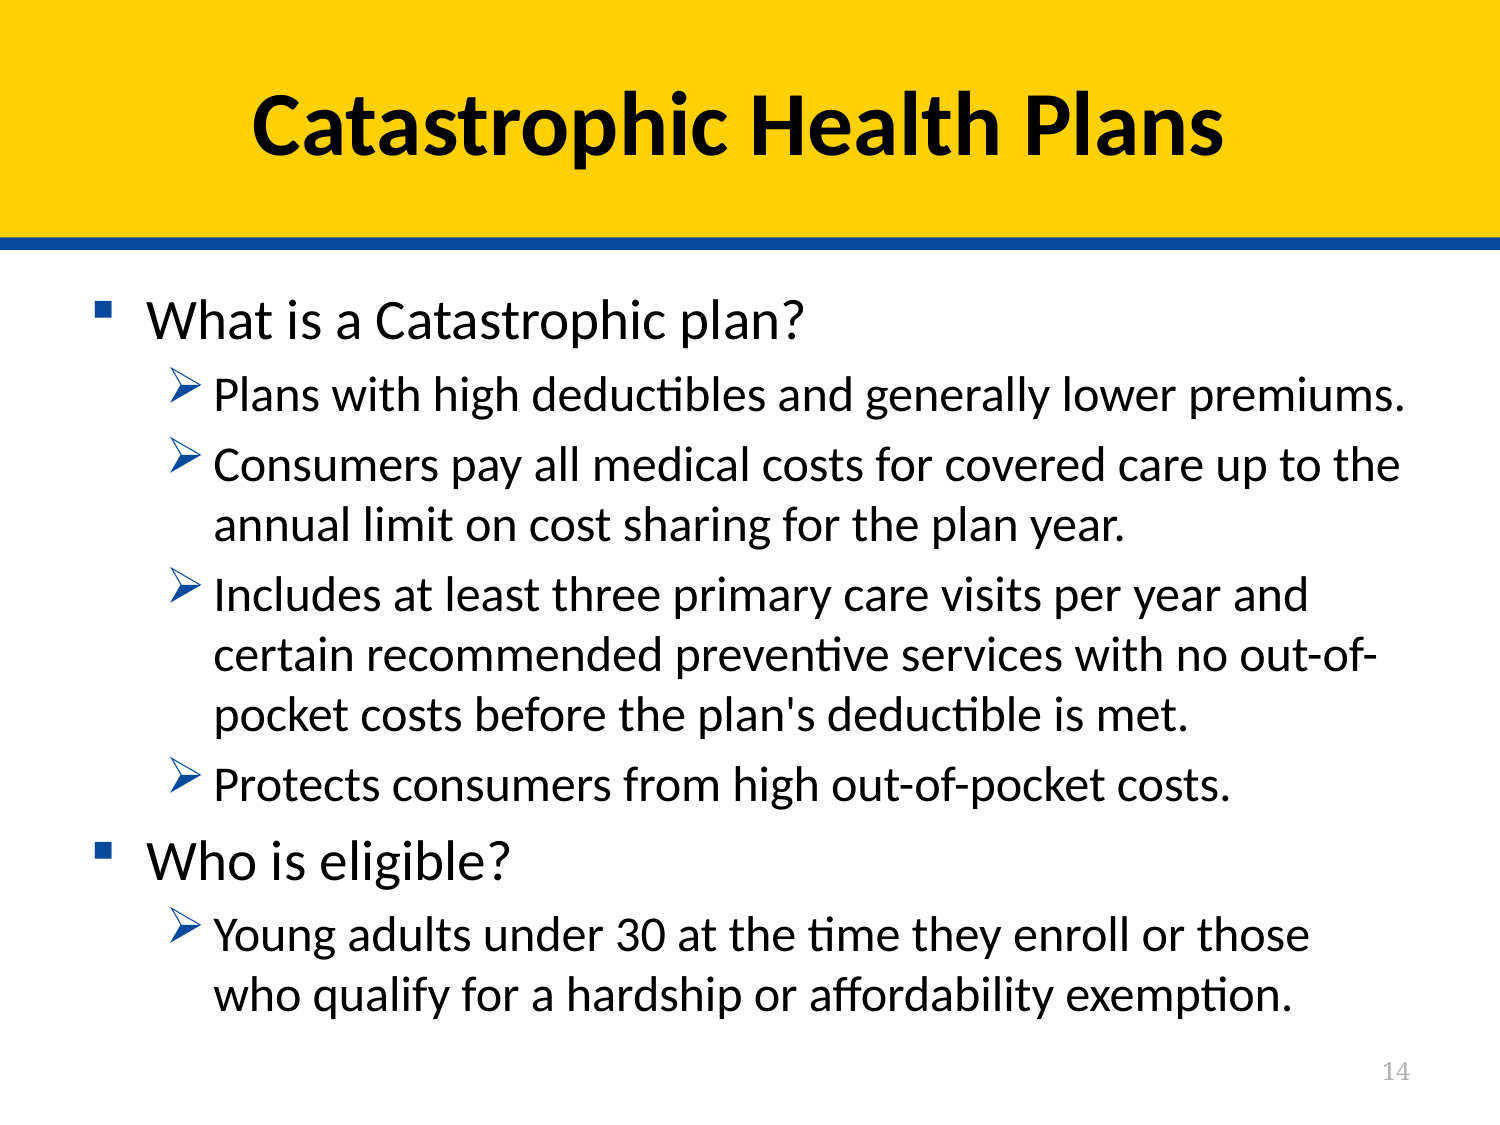

# Catastrophic Health Plans
What is a Catastrophic plan?
Plans with high deductibles and generally lower premiums.
Consumers pay all medical costs for covered care up to the annual limit on cost sharing for the plan year.
Includes at least three primary care visits per year and certain recommended preventive services with no out-of-pocket costs before the plan's deductible is met.
Protects consumers from high out-of-pocket costs.
Who is eligible?
Young adults under 30 at the time they enroll or those who qualify for a hardship or affordability exemption.
14